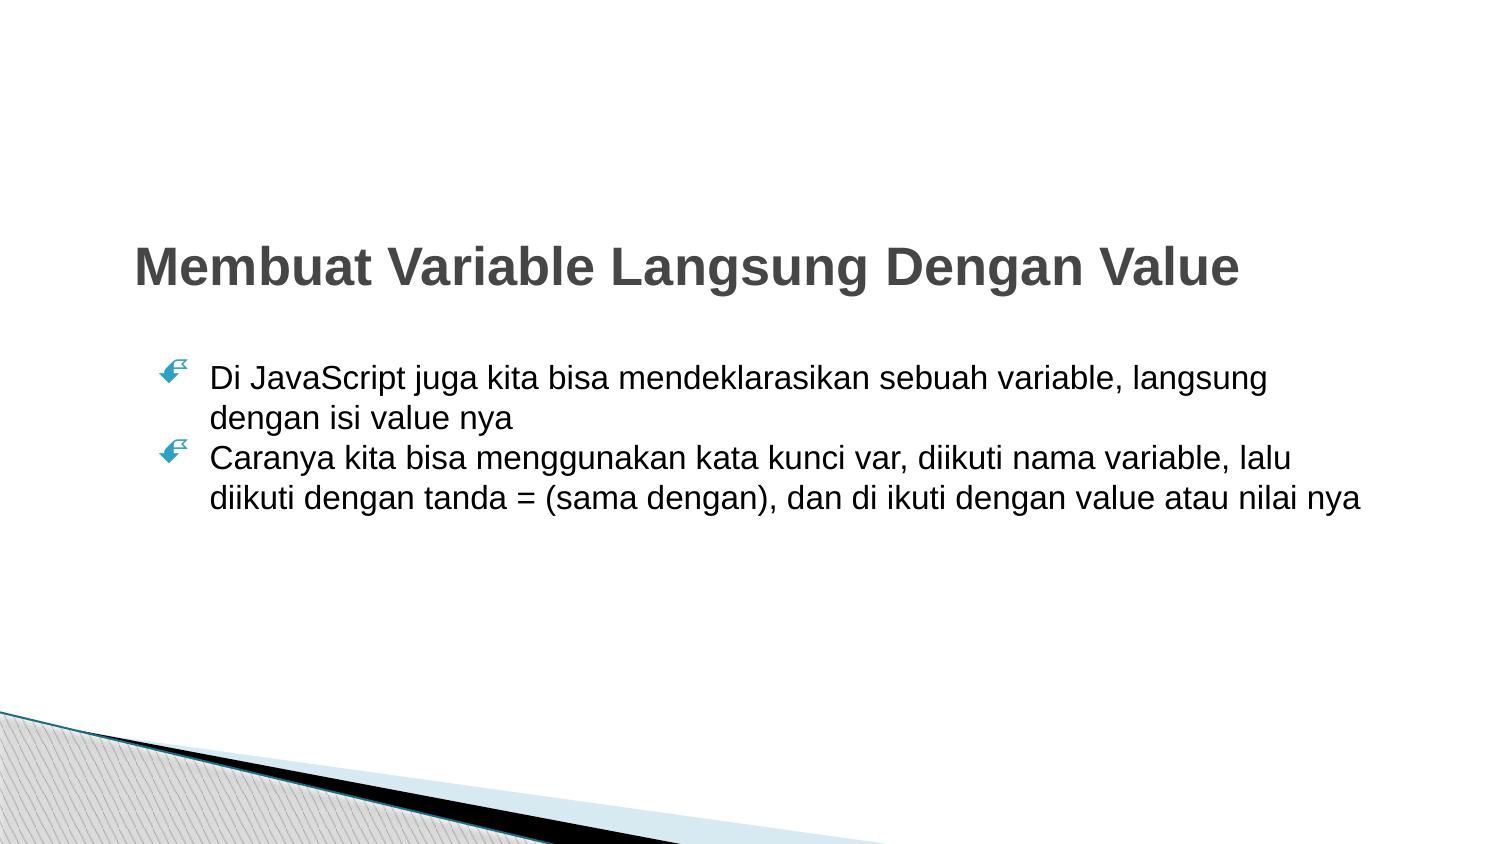

# Membuat Variable Langsung Dengan Value
Di JavaScript juga kita bisa mendeklarasikan sebuah variable, langsung dengan isi value nya
Caranya kita bisa menggunakan kata kunci var, diikuti nama variable, lalu diikuti dengan tanda = (sama dengan), dan di ikuti dengan value atau nilai nya